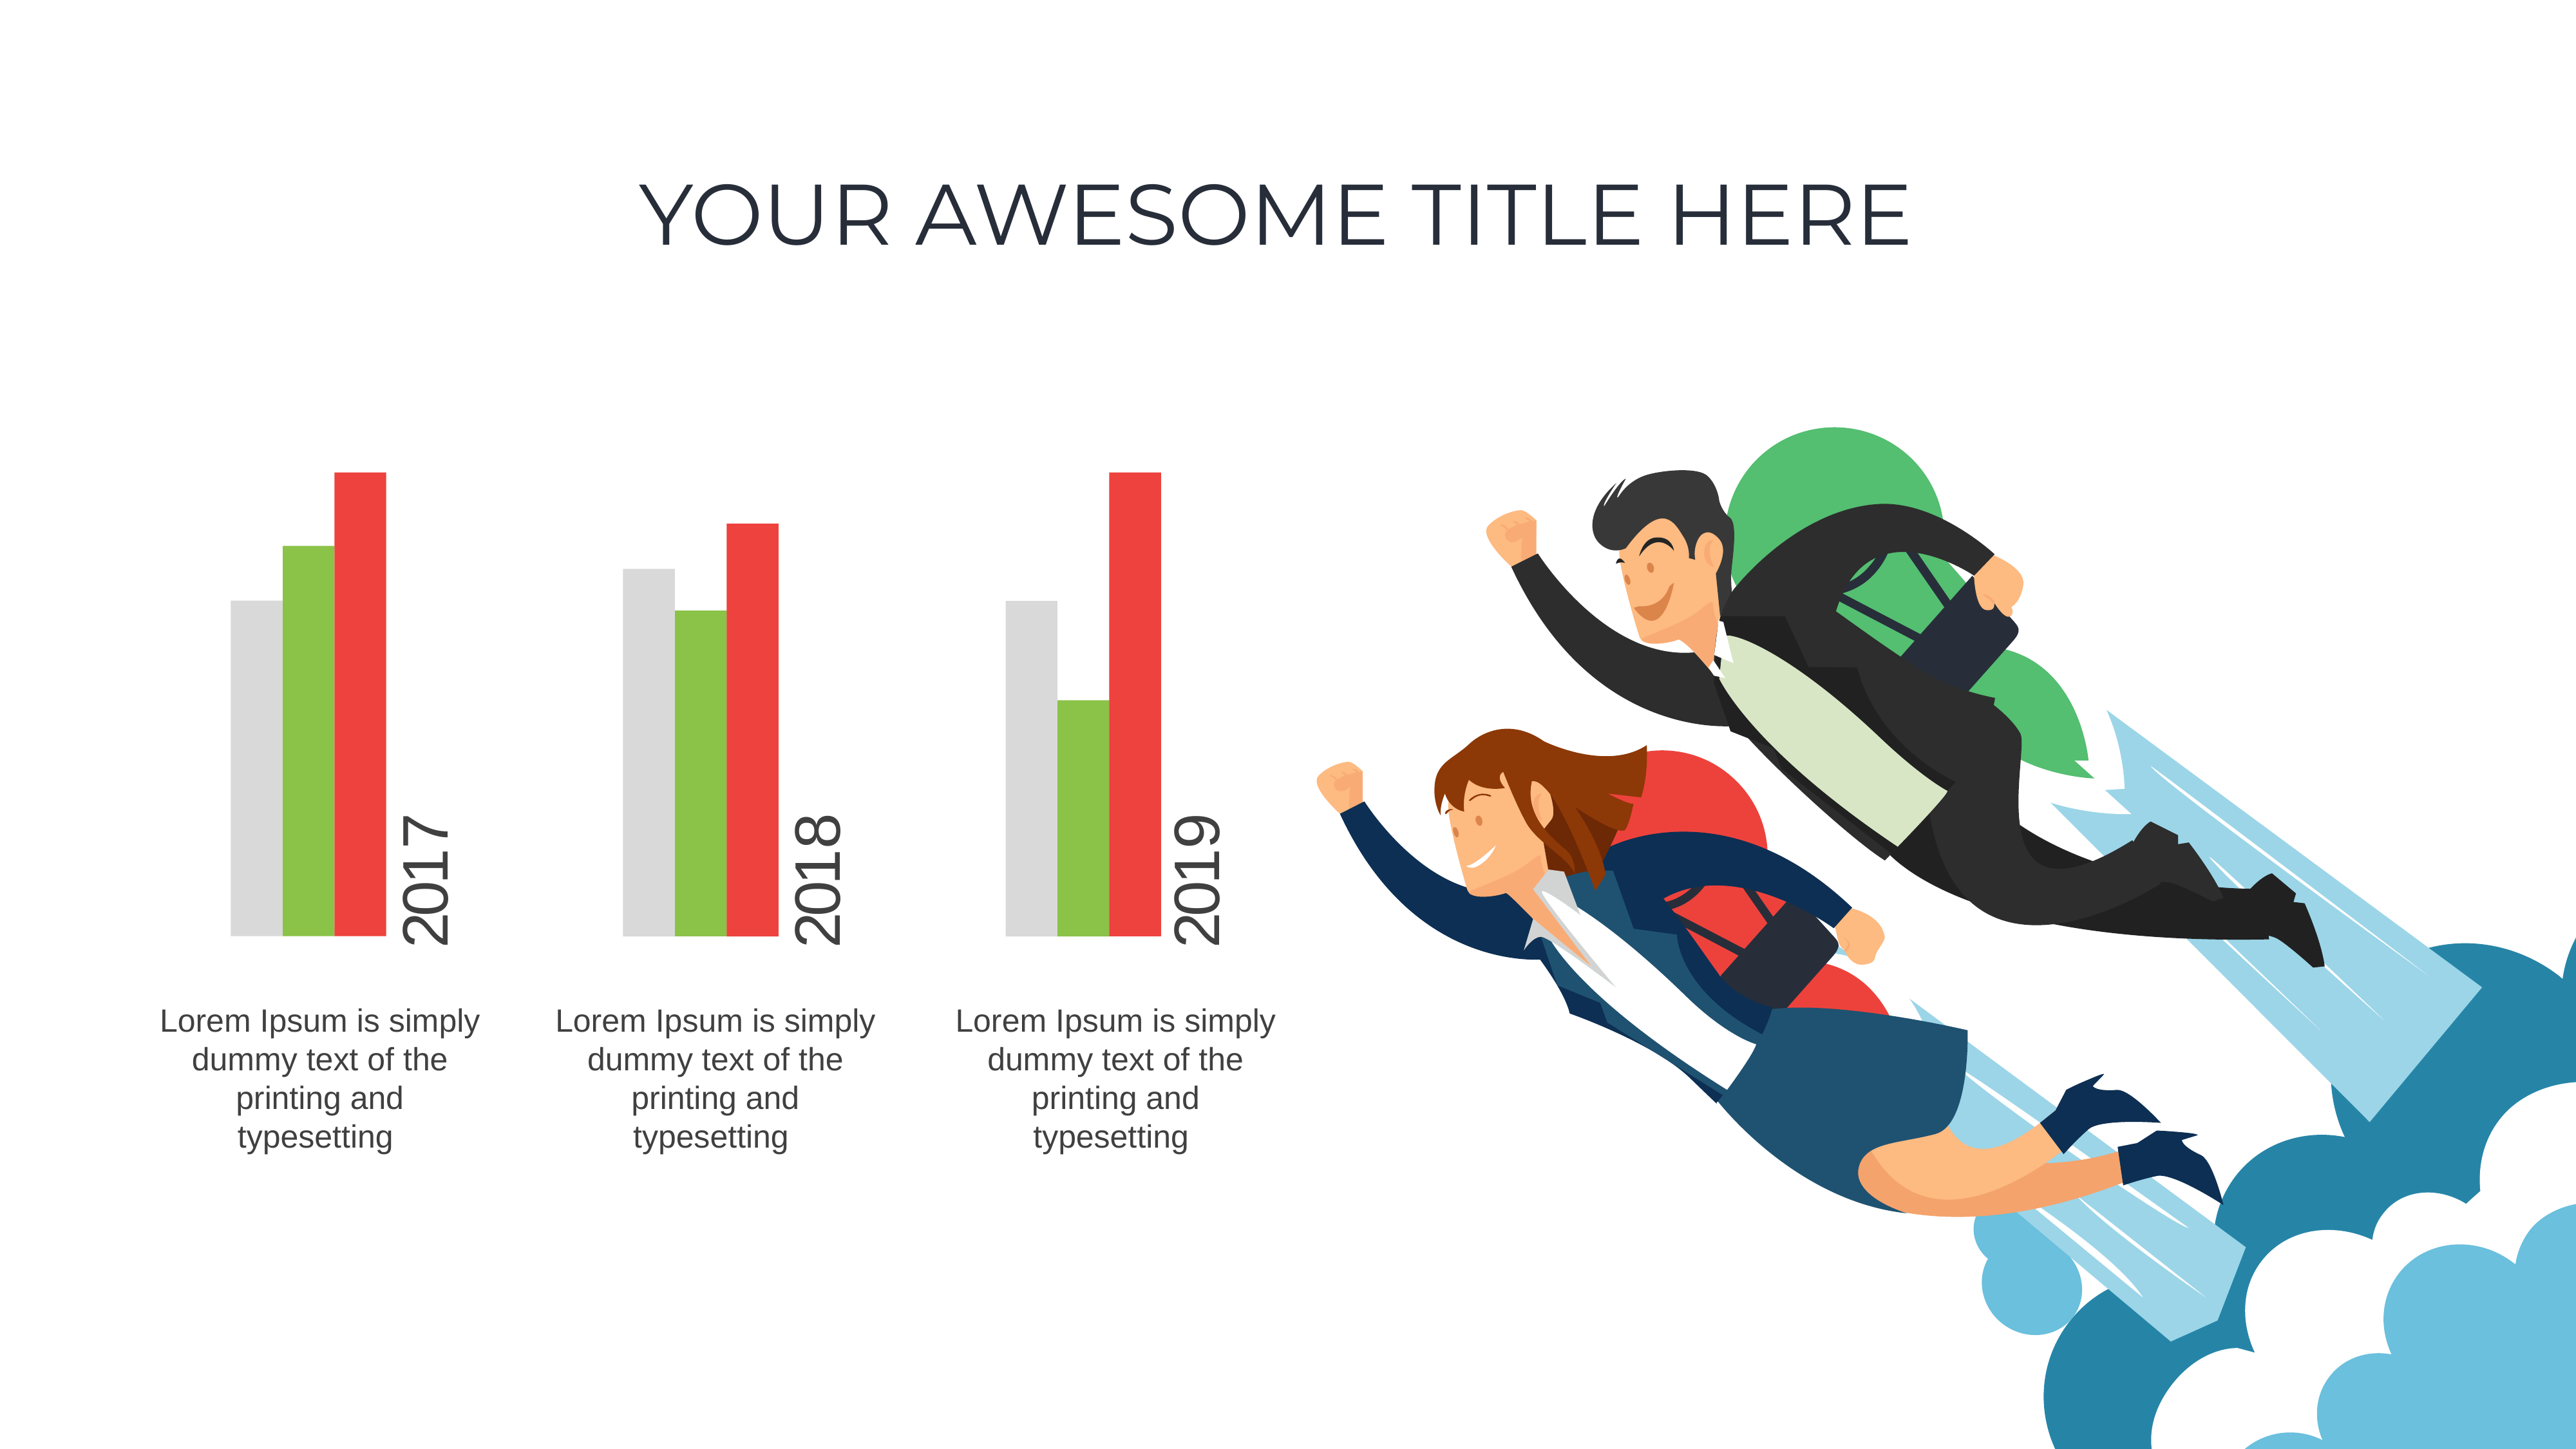

# YOUR AWESOME TITLE HERE

2017
2018
2019
Lorem Ipsum is simply dummy text of the printing and typesetting
Lorem Ipsum is simply dummy text of the printing and typesetting
Lorem Ipsum is simply dummy text of the printing and typesetting